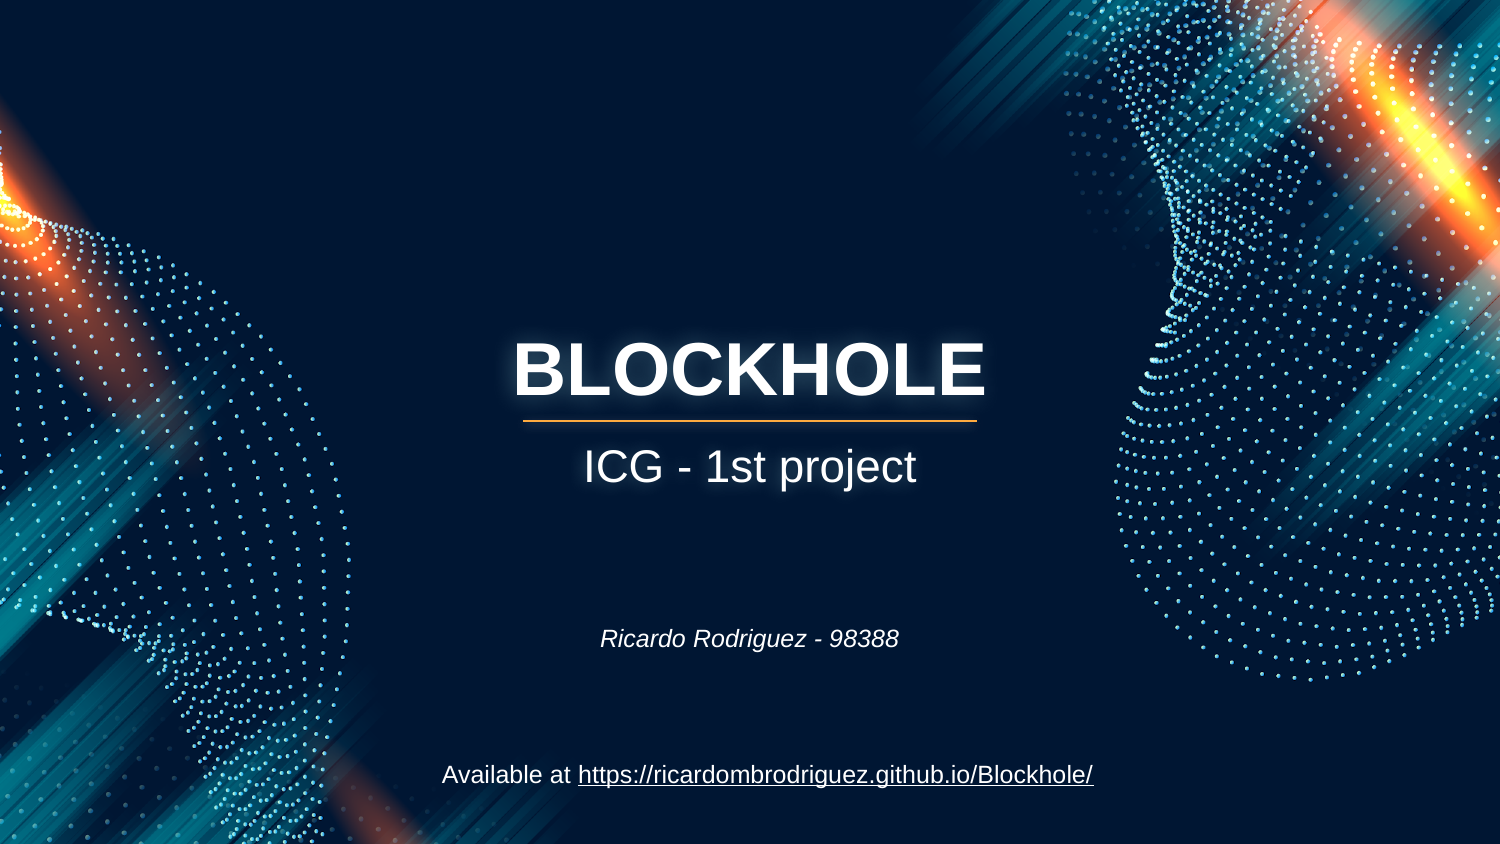

# BLOCKHOLE
ICG - 1st project
Ricardo Rodriguez - 98388
Available at https://ricardombrodriguez.github.io/Blockhole/